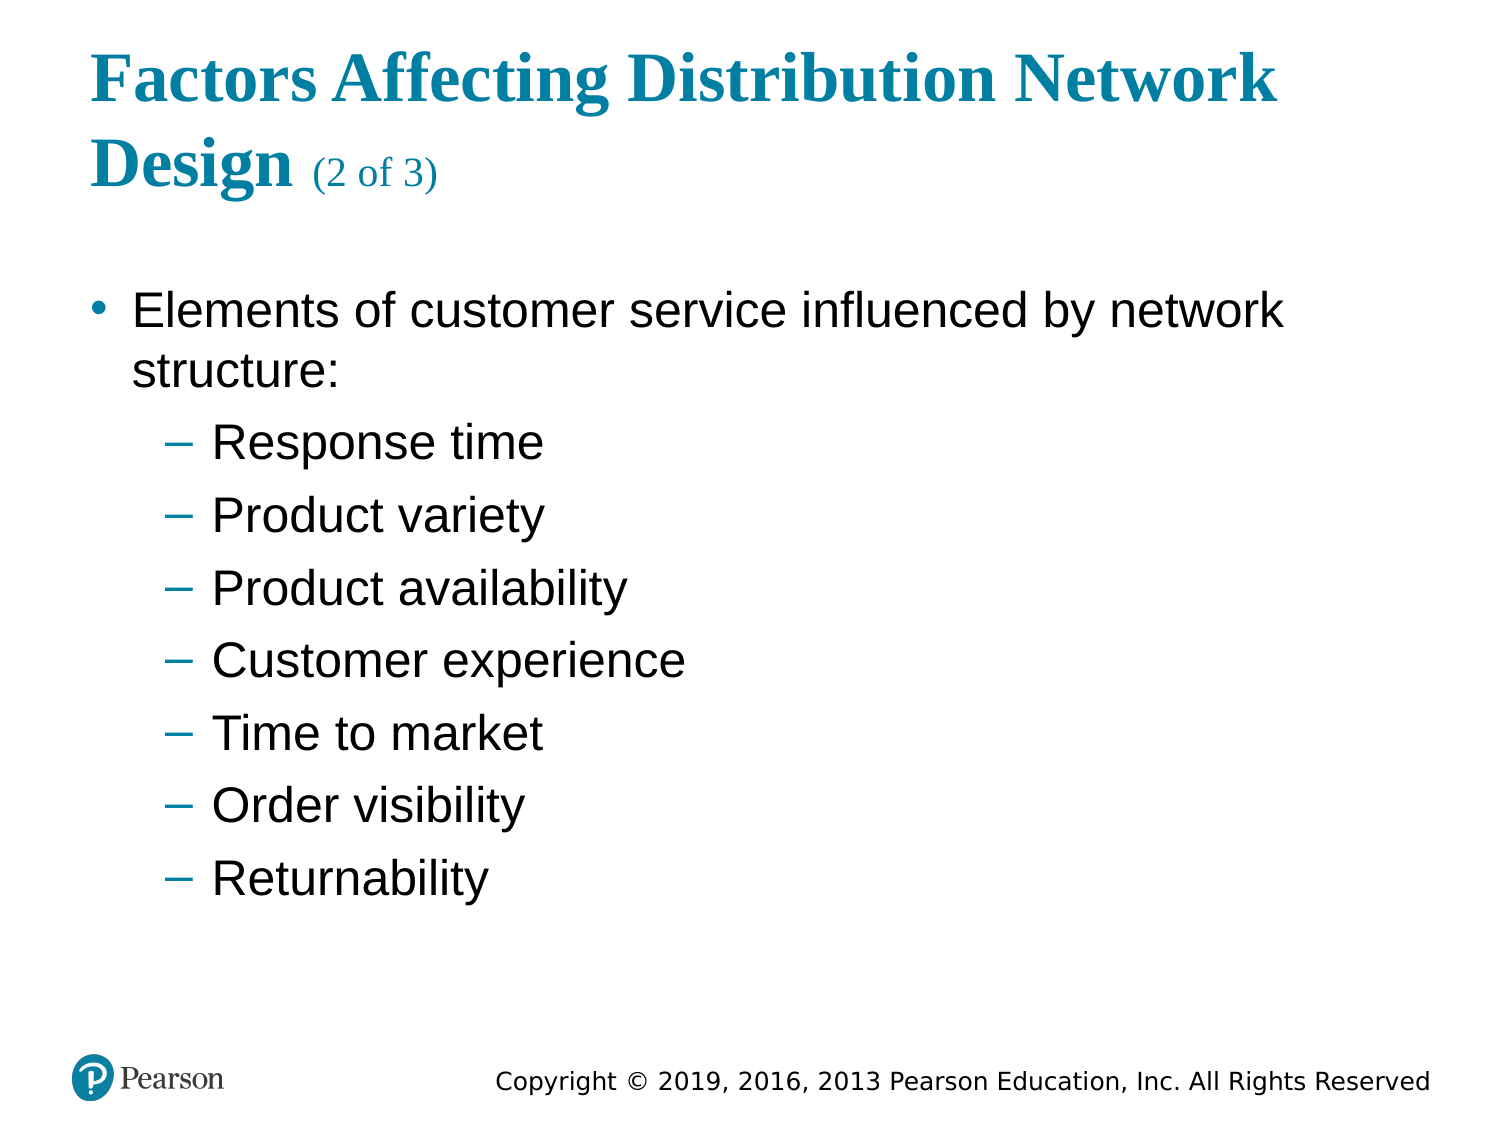

# Factors Affecting Distribution Network Design (2 of 3)
Elements of customer service influenced by network structure:
Response time
Product variety
Product availability
Customer experience
Time to market
Order visibility
Returnability